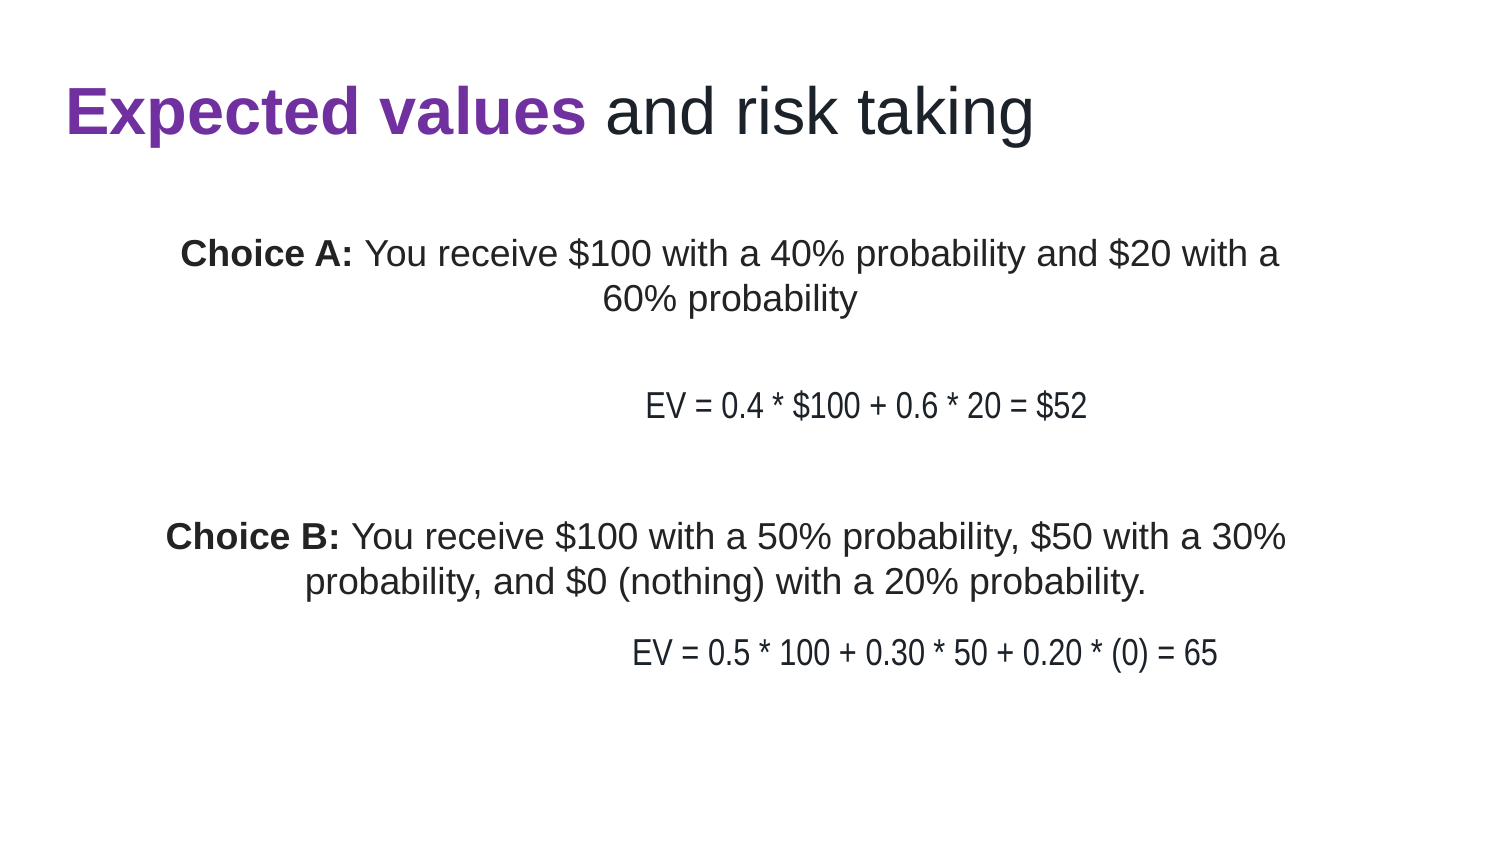

Expected values and risk taking
Choice A: You receive $100 with a 40% probability and $20 with a 60% probability

EV = 0.4 * $100 + 0.6 * 20 = $52
Choice B: You receive $100 with a 50% probability, $50 with a 30% probability, and $0 (nothing) with a 20% probability.
EV = 0.5 * 100 + 0.30 * 50 + 0.20 * (0) = 65